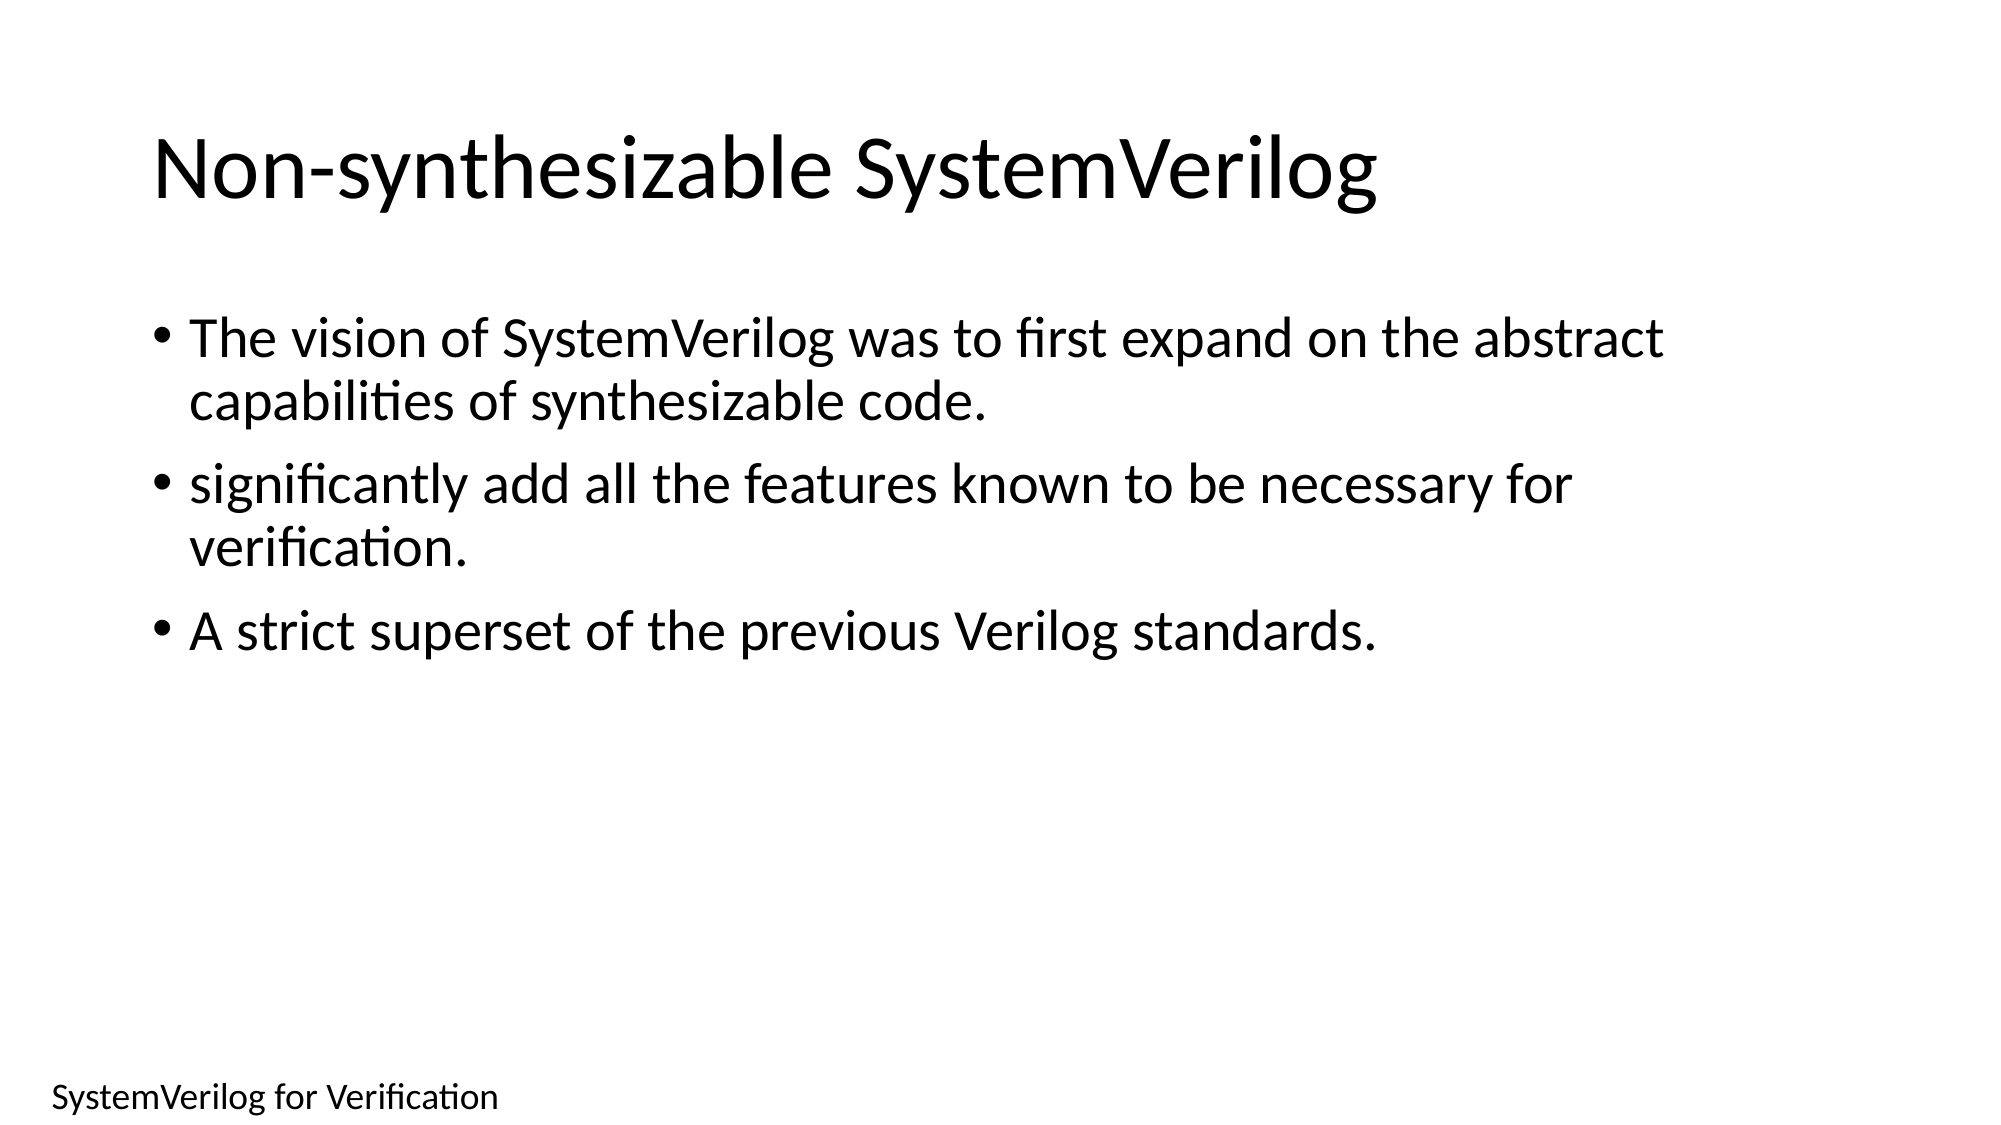

# Non-synthesizable SystemVerilog
The vision of SystemVerilog was to first expand on the abstract capabilities of synthesizable code.
significantly add all the features known to be necessary for verification.
A strict superset of the previous Verilog standards.
SystemVerilog for Verification